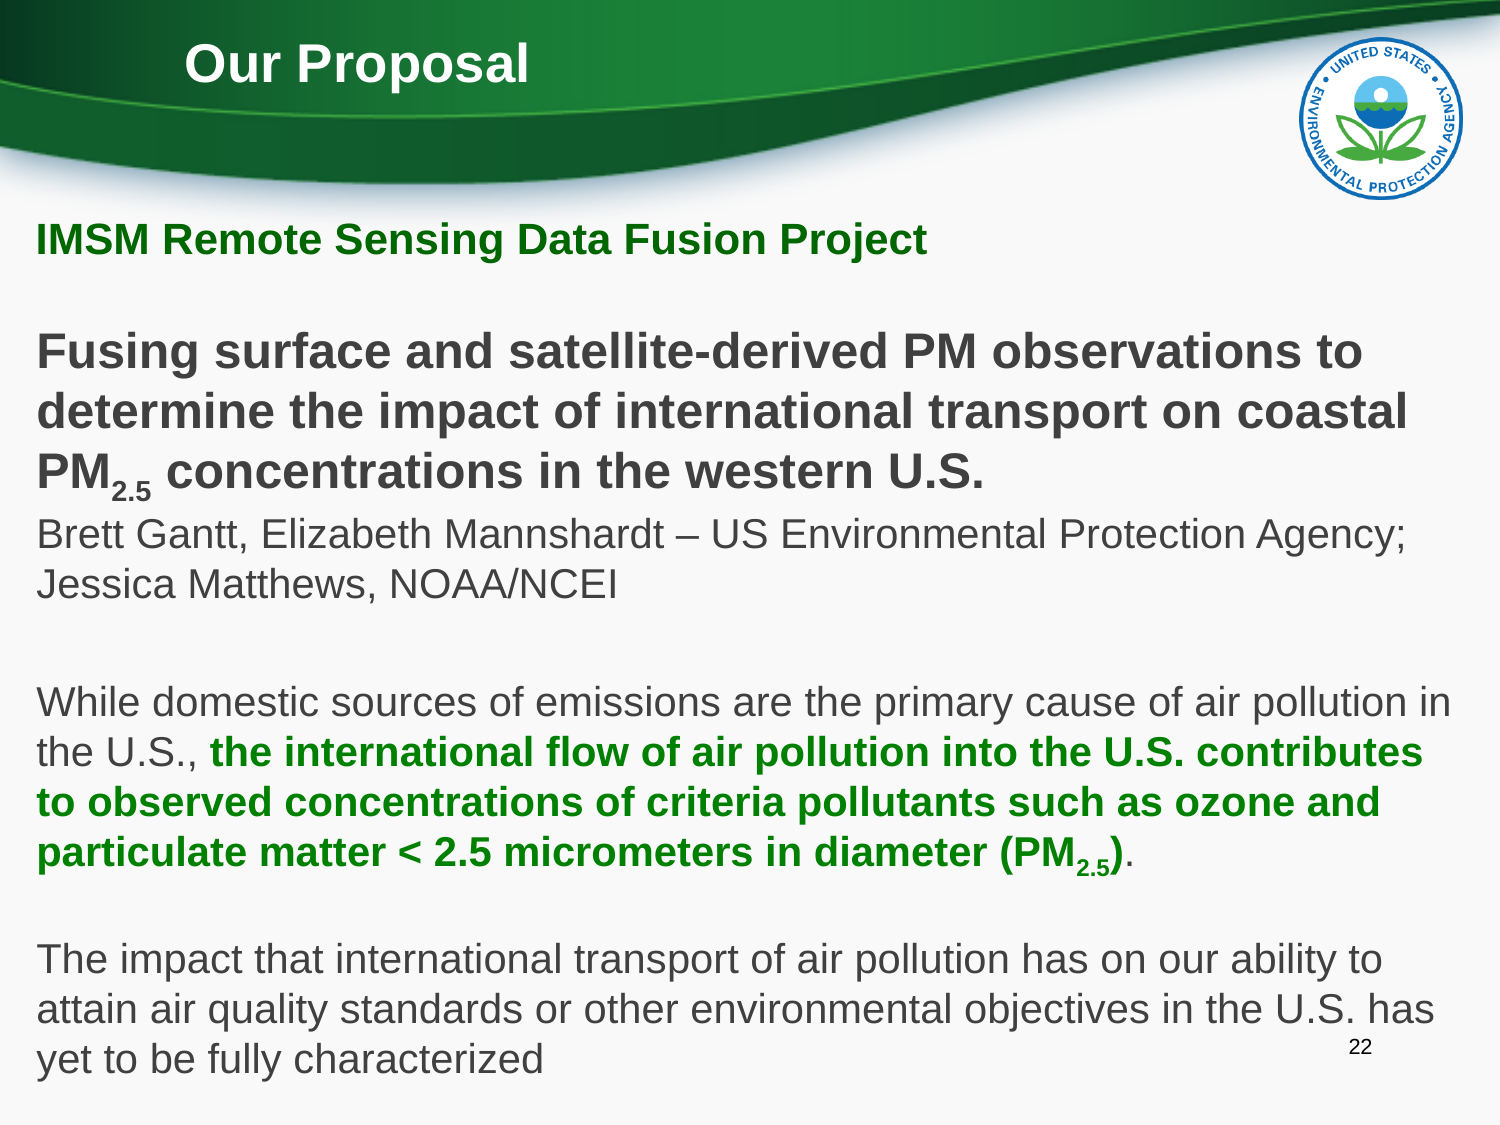

Our Proposal
IMSM Remote Sensing Data Fusion Project

Fusing surface and satellite-derived PM observations to determine the impact of international transport on coastal PM2.5 concentrations in the western U.S.
Brett Gantt, Elizabeth Mannshardt – US Environmental Protection Agency; Jessica Matthews, NOAA/NCEI

While domestic sources of emissions are the primary cause of air pollution in the U.S., the international flow of air pollution into the U.S. contributes to observed concentrations of criteria pollutants such as ozone and particulate matter < 2.5 micrometers in diameter (PM2.5).

The impact that international transport of air pollution has on our ability to attain air quality standards or other environmental objectives in the U.S. has yet to be fully characterized
22